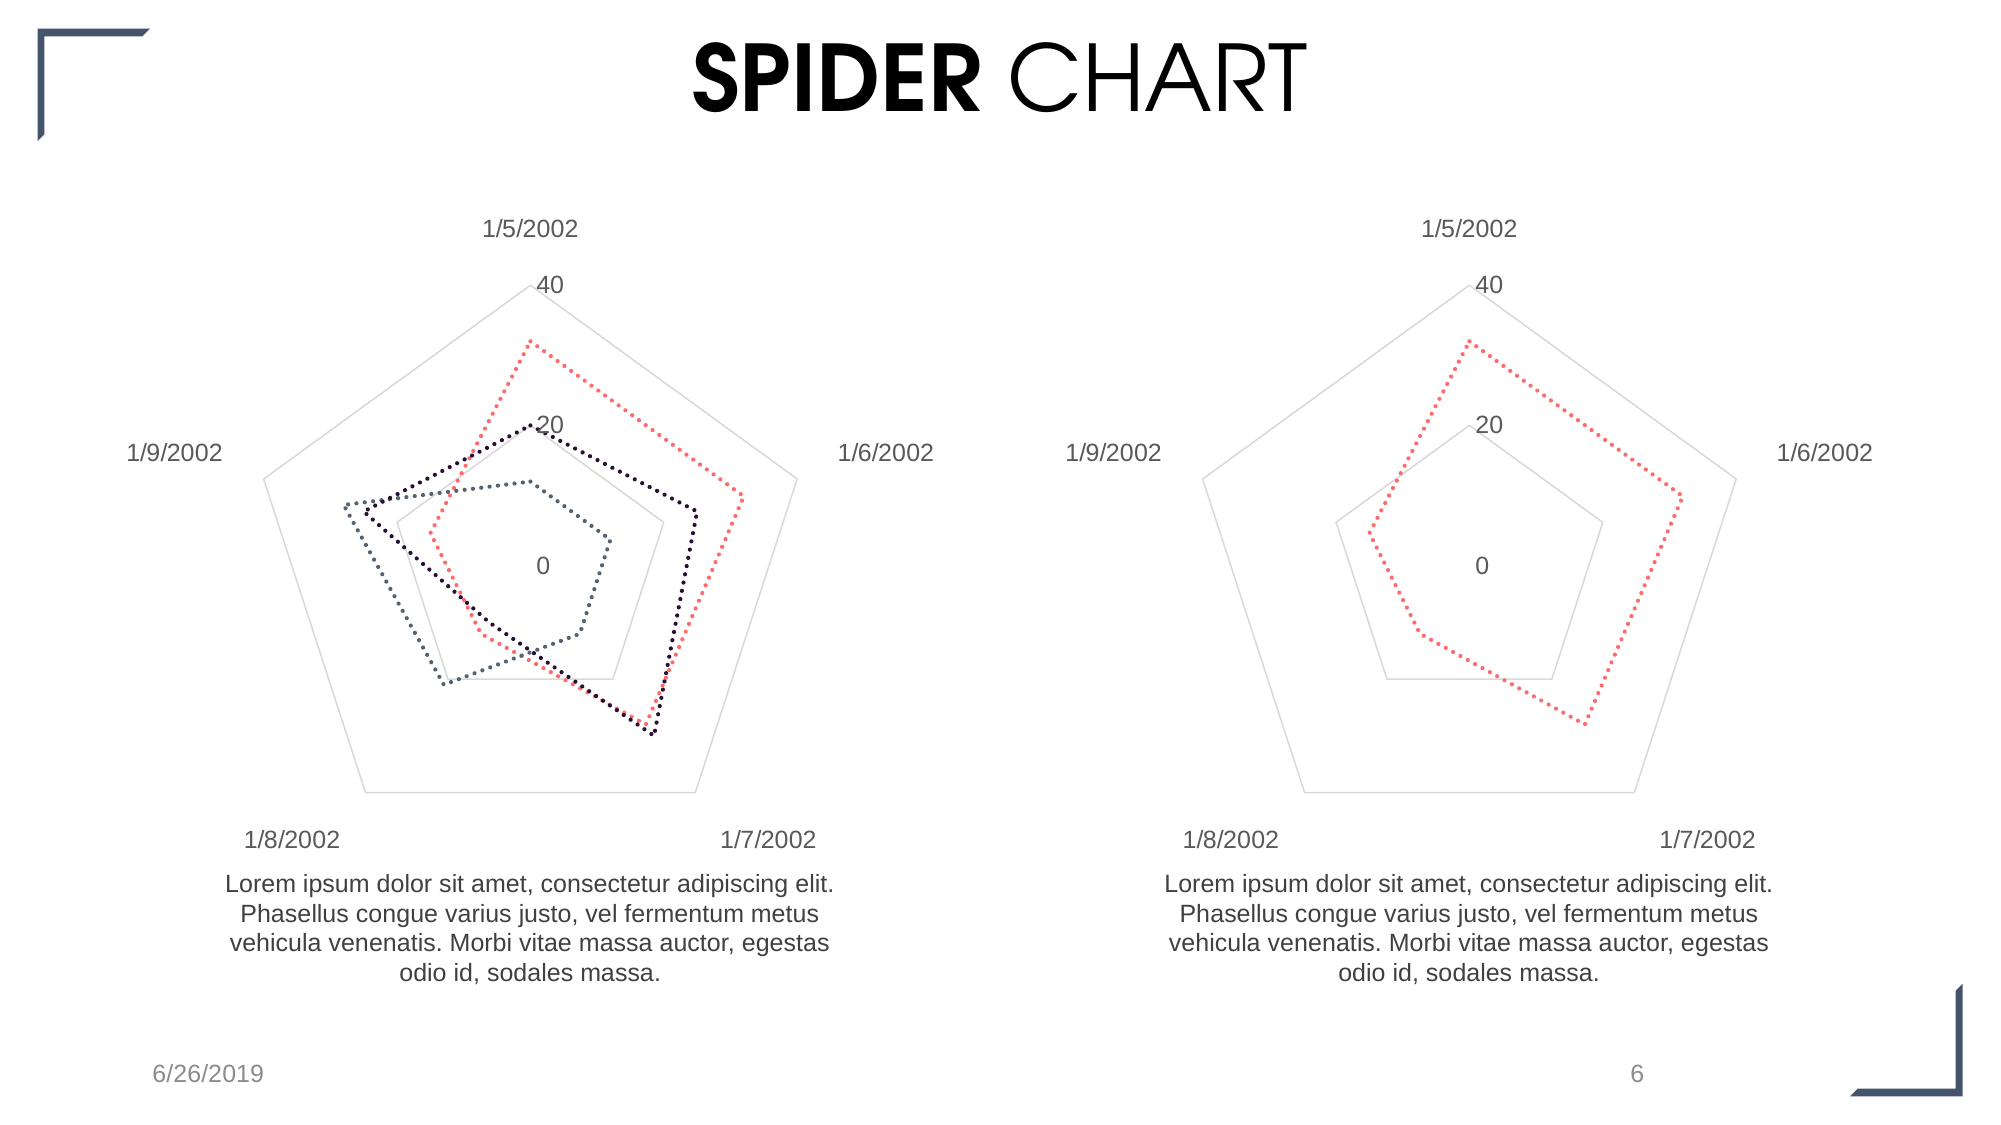

SPIDER CHART

### Chart

| Category | Series 1 | Series 2 | Series 3 |
|---|---|---|---|
| 37261 | 32.0 | 12.0 | 20.0 |
| 37262 | 32.0 | 12.0 | 25.0 |
| 37263 | 28.0 | 12.0 | 30.0 |
| 37264 | 12.0 | 21.0 | 10.0 |
| 37265 | 15.0 | 28.0 | 25.0 |

### Chart

| Category | Series 1 |
|---|---|
| 37261 | 32.0 |
| 37262 | 32.0 |
| 37263 | 28.0 |
| 37264 | 12.0 |
| 37265 | 15.0 |
Lorem ipsum dolor sit amet, consectetur adipiscing elit. Phasellus congue varius justo, vel fermentum metus vehicula venenatis. Morbi vitae massa auctor, egestas odio id, sodales massa.
Lorem ipsum dolor sit amet, consectetur adipiscing elit. Phasellus congue varius justo, vel fermentum metus vehicula venenatis. Morbi vitae massa auctor, egestas odio id, sodales massa.
6/26/2019
6